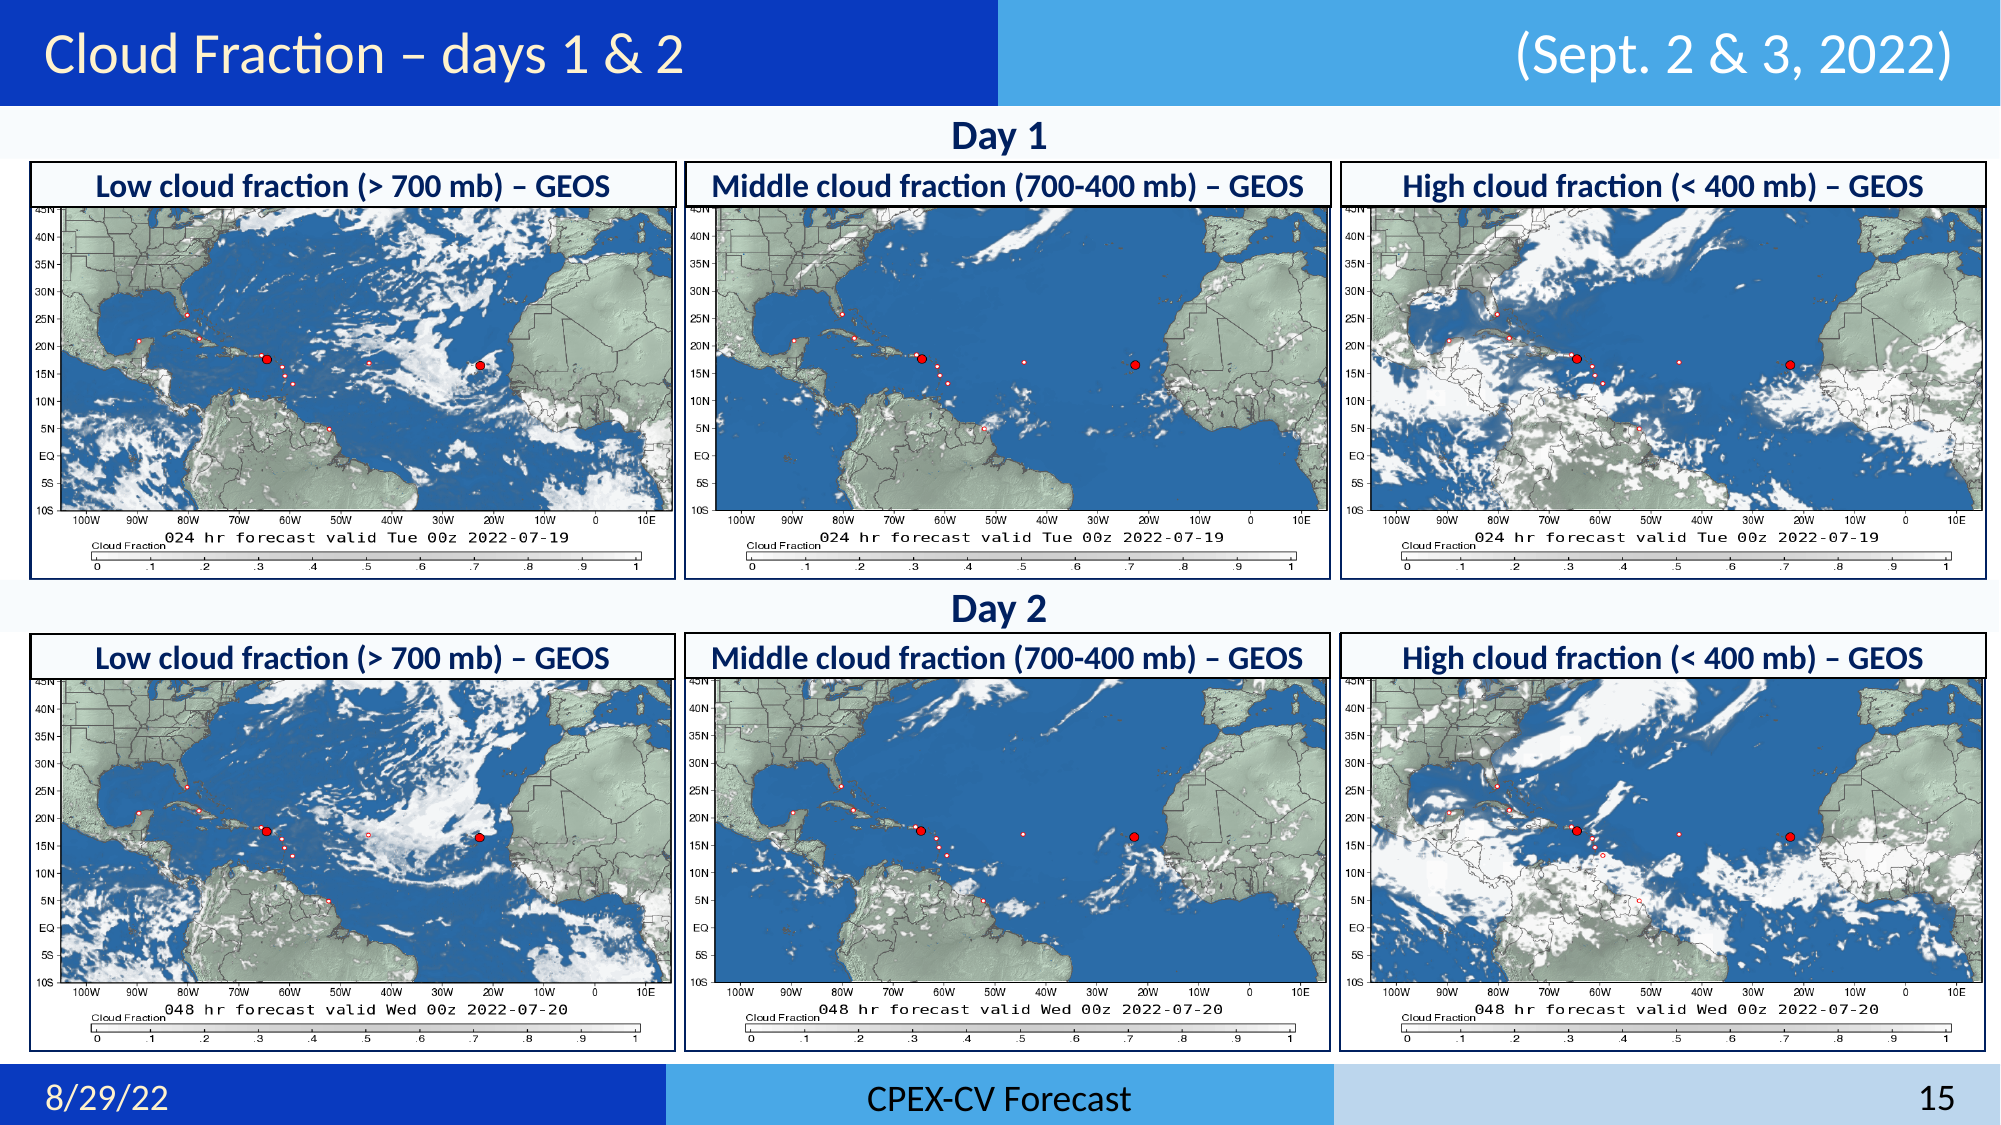

# Cloud Fraction – days 1 & 2
(Sept. 2 & 3, 2022)
Day 1
Middle cloud fraction (700-400 mb) – GEOS
High cloud fraction (< 400 mb) – GEOS

Low cloud fraction (> 700 mb) – GEOS

Day 2
Middle cloud fraction (700-400 mb) – GEOS
High cloud fraction (< 400 mb) – GEOS

Low cloud fraction (> 700 mb) – GEOS

8/29/22
15
CPEX-CV Forecast